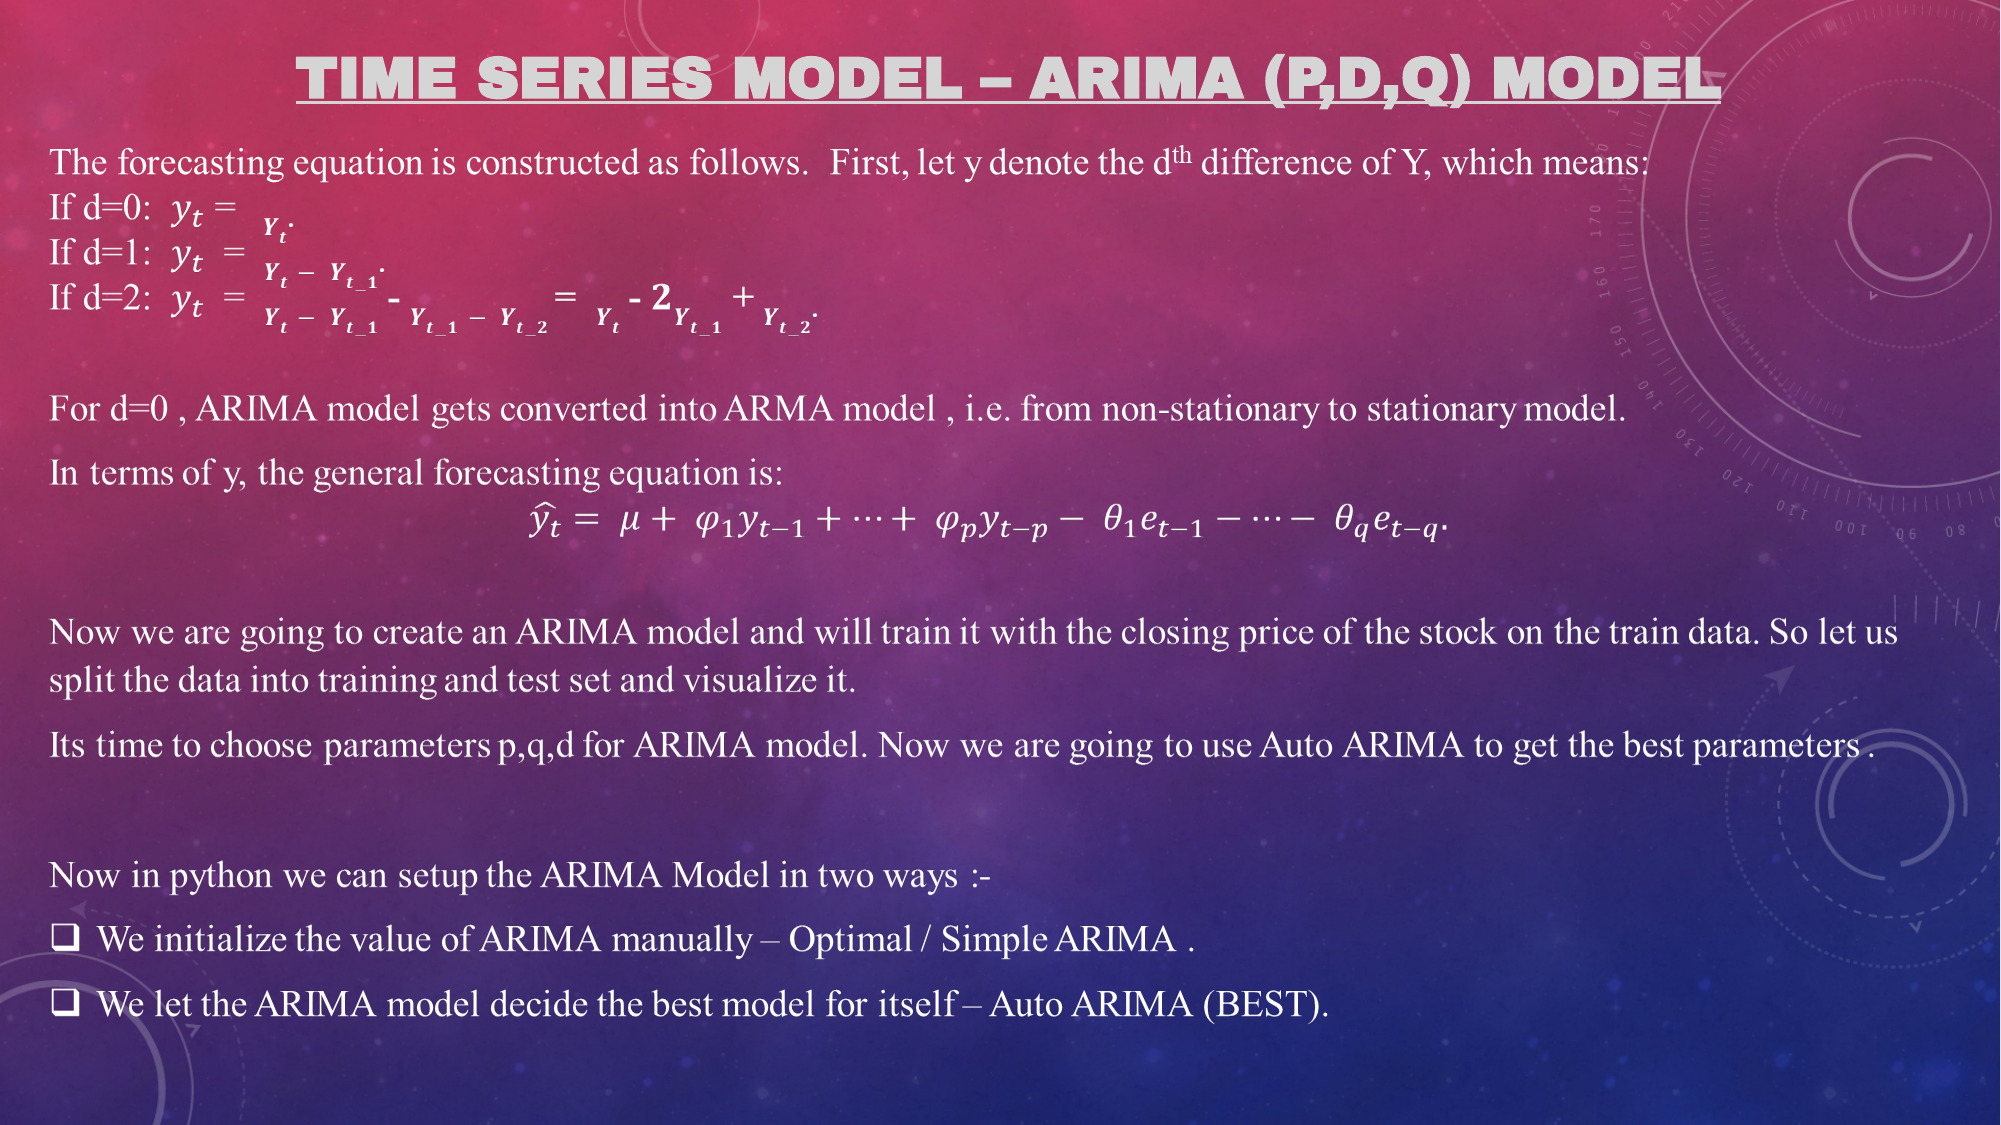

# TIME SERIES MODEL – ARIMA (P,D,Q) MODEL